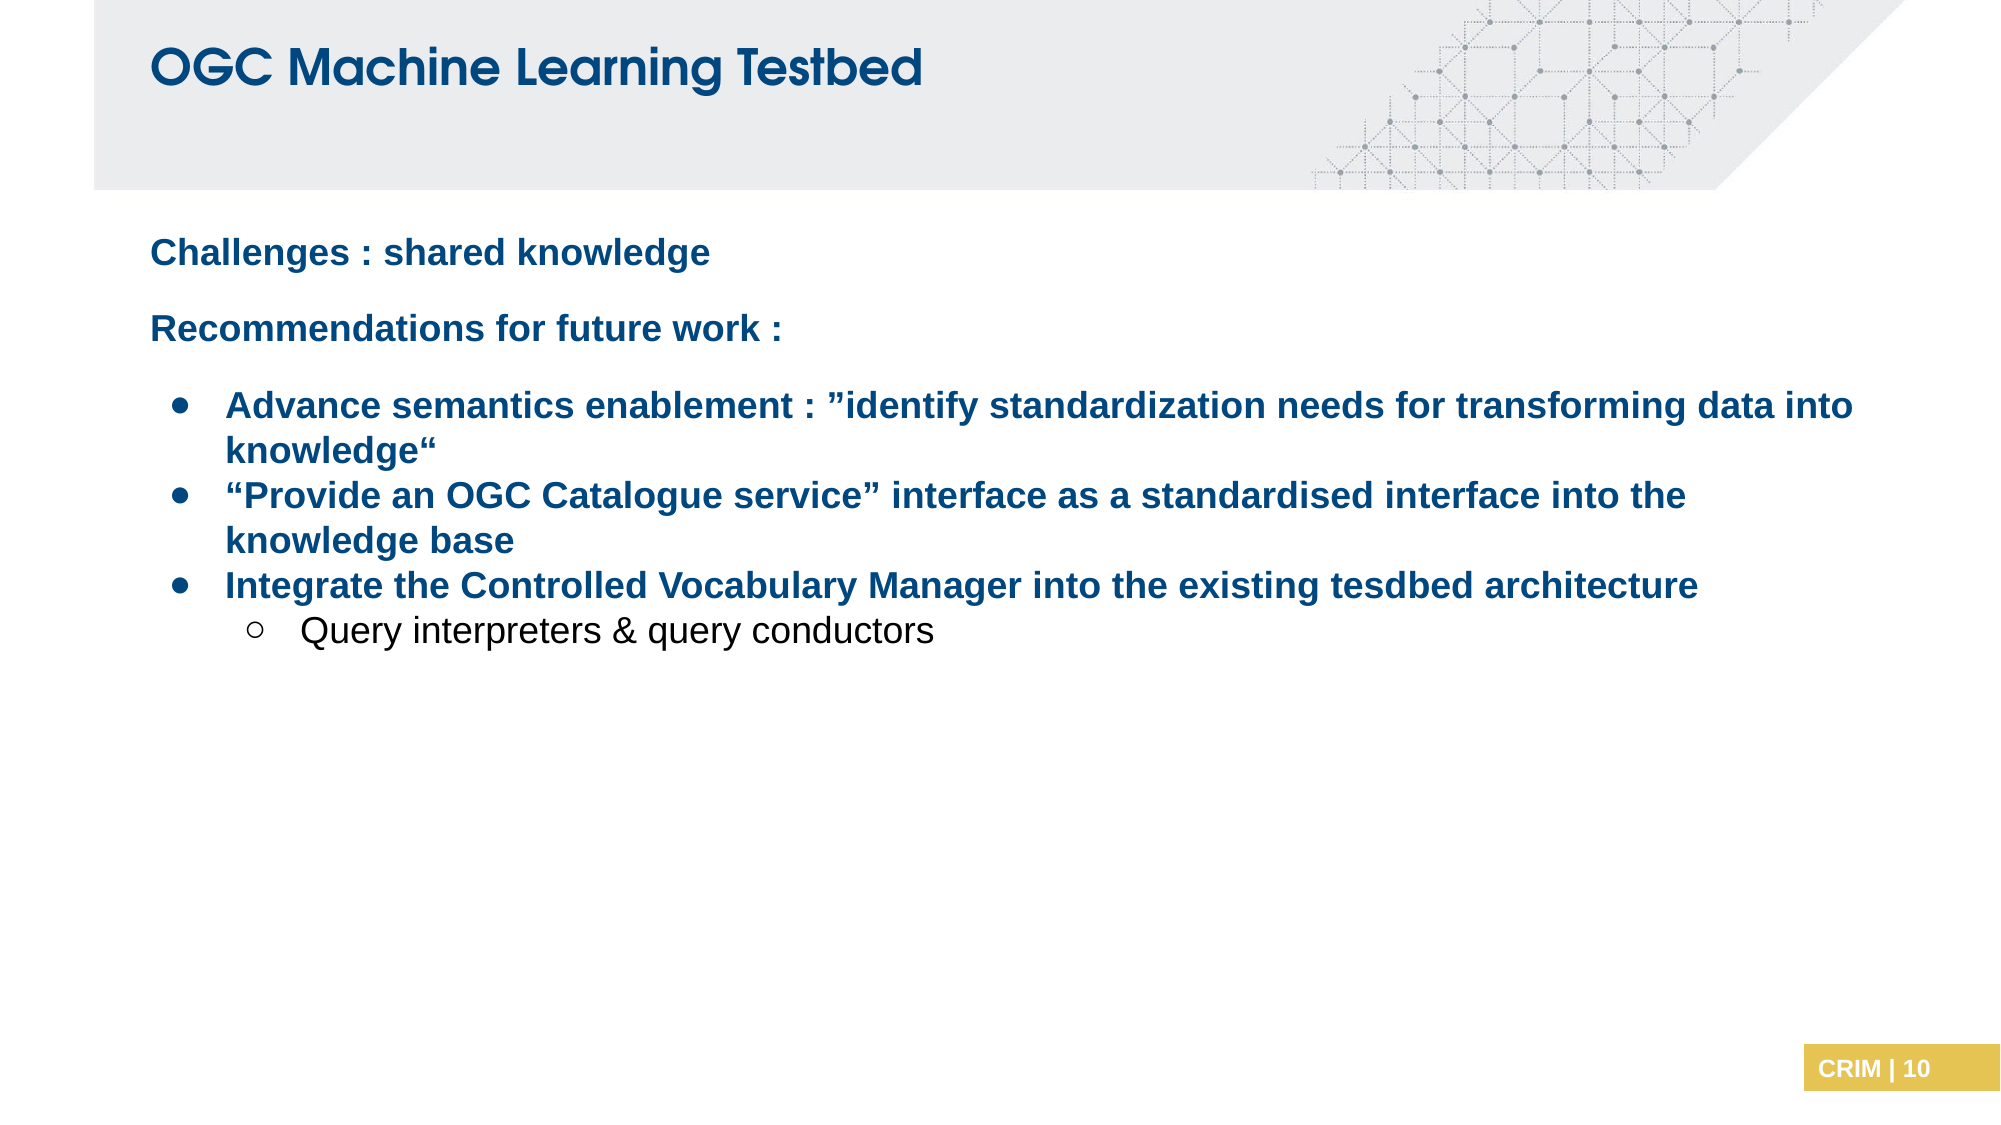

OGC Machine Learning Testbed

Challenges : shared knowledge
Recommendations for future work :
Advance semantics enablement : ”identify standardization needs for transforming data into knowledge“
“Provide an OGC Catalogue service” interface as a standardised interface into the knowledge base
Integrate the Controlled Vocabulary Manager into the existing tesdbed architecture
Query interpreters & query conductors